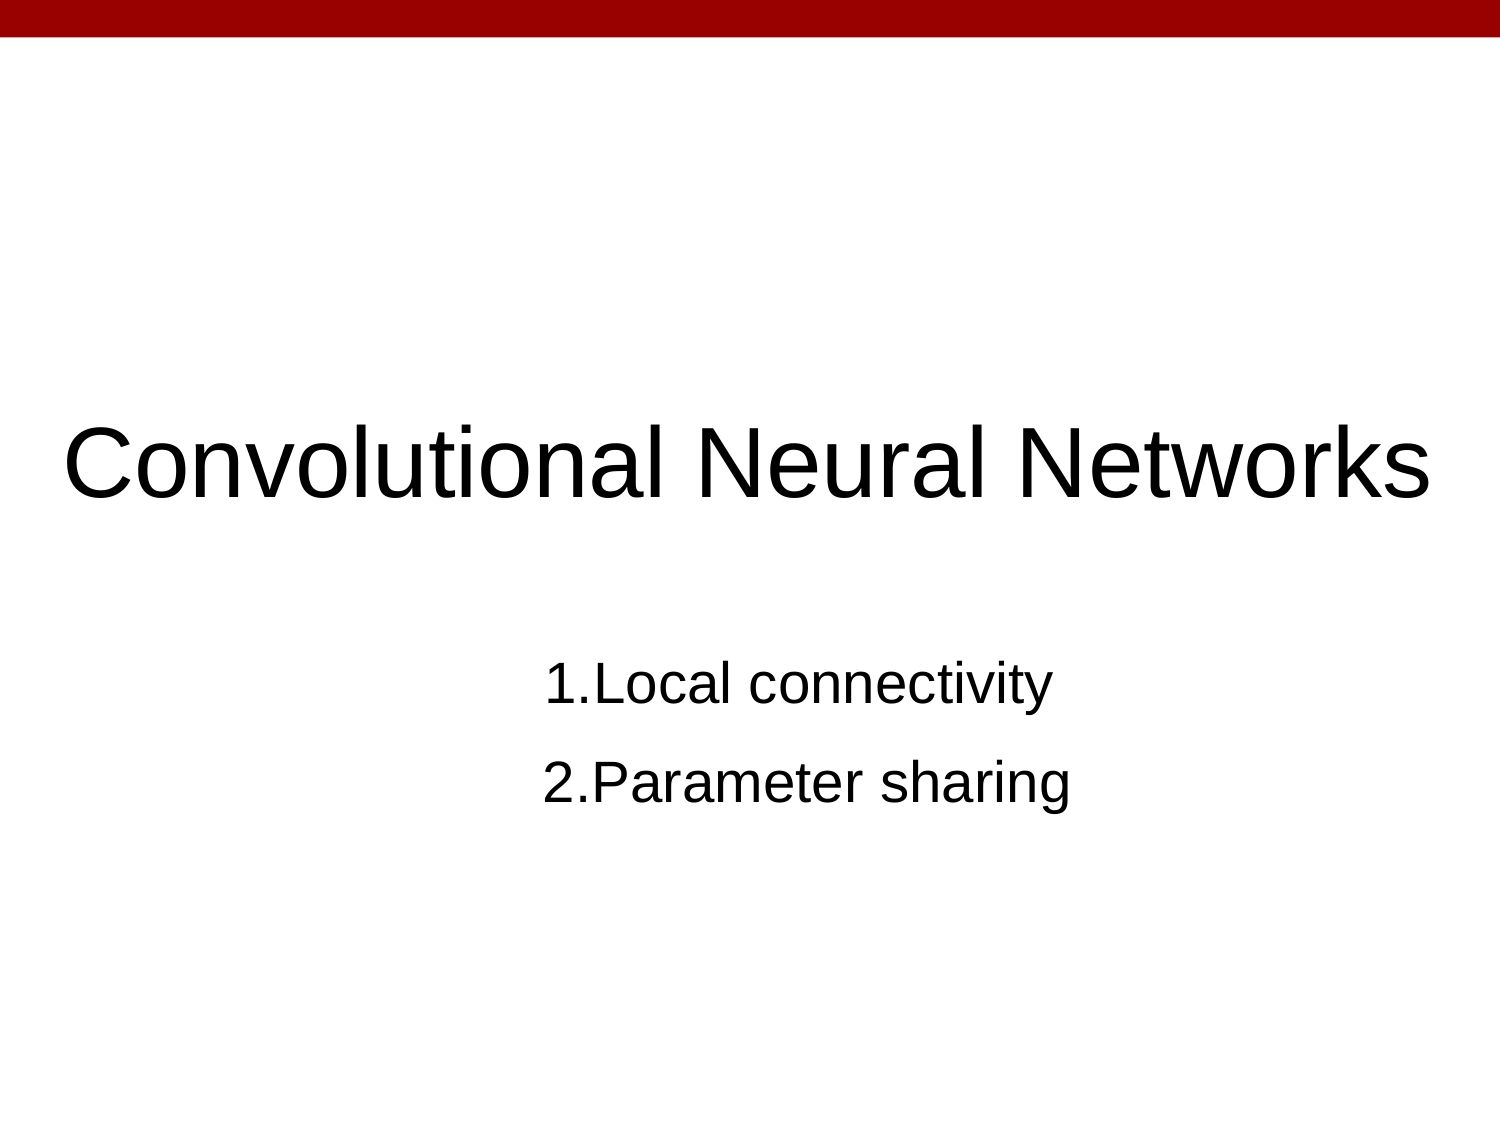

Convolutional Neural Networks
Local connectivity
Parameter sharing